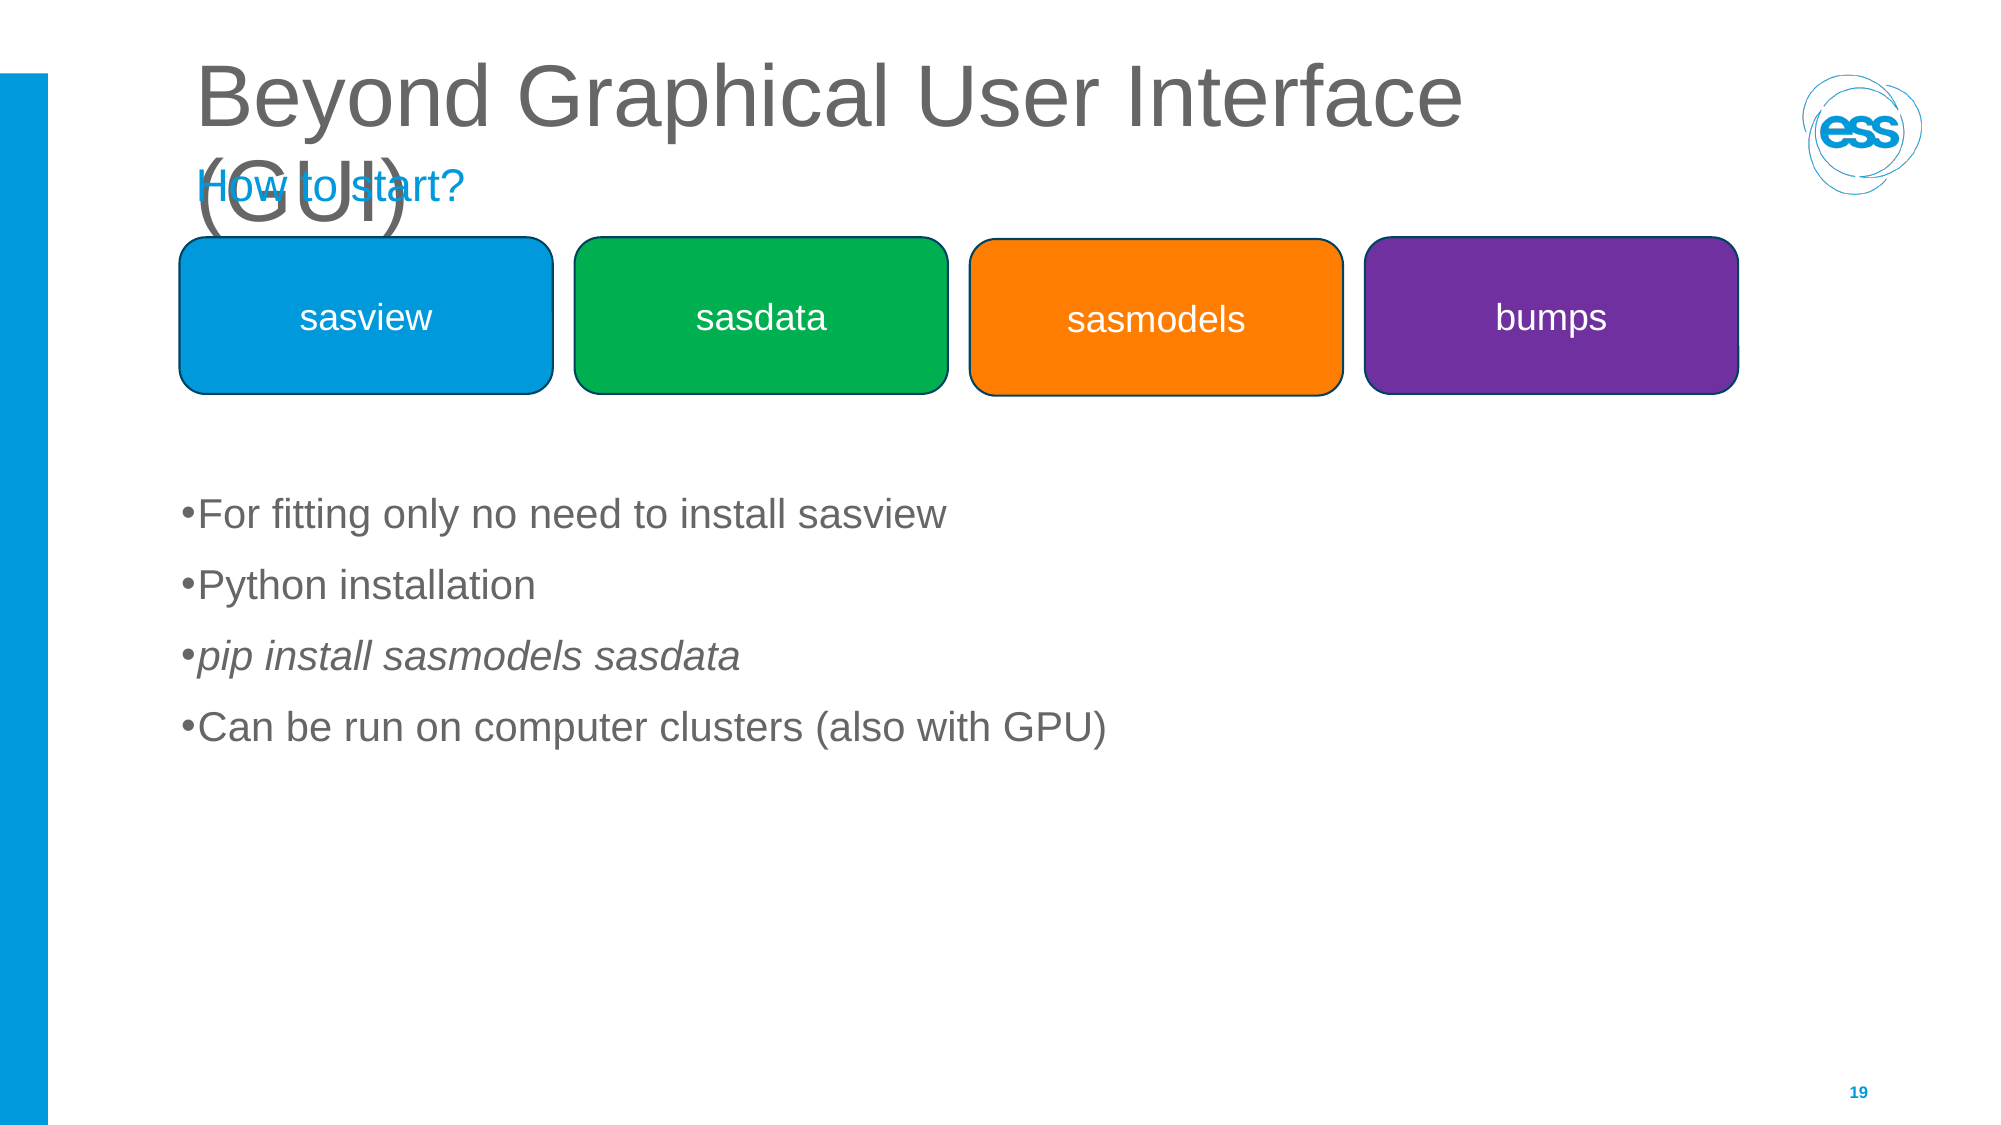

# Beyond Graphical User Interface (GUI)
How to start?
sasview
sasdata
bumps
sasmodels
For fitting only no need to install sasview
Python installation
pip install sasmodels sasdata
Can be run on computer clusters (also with GPU)

19